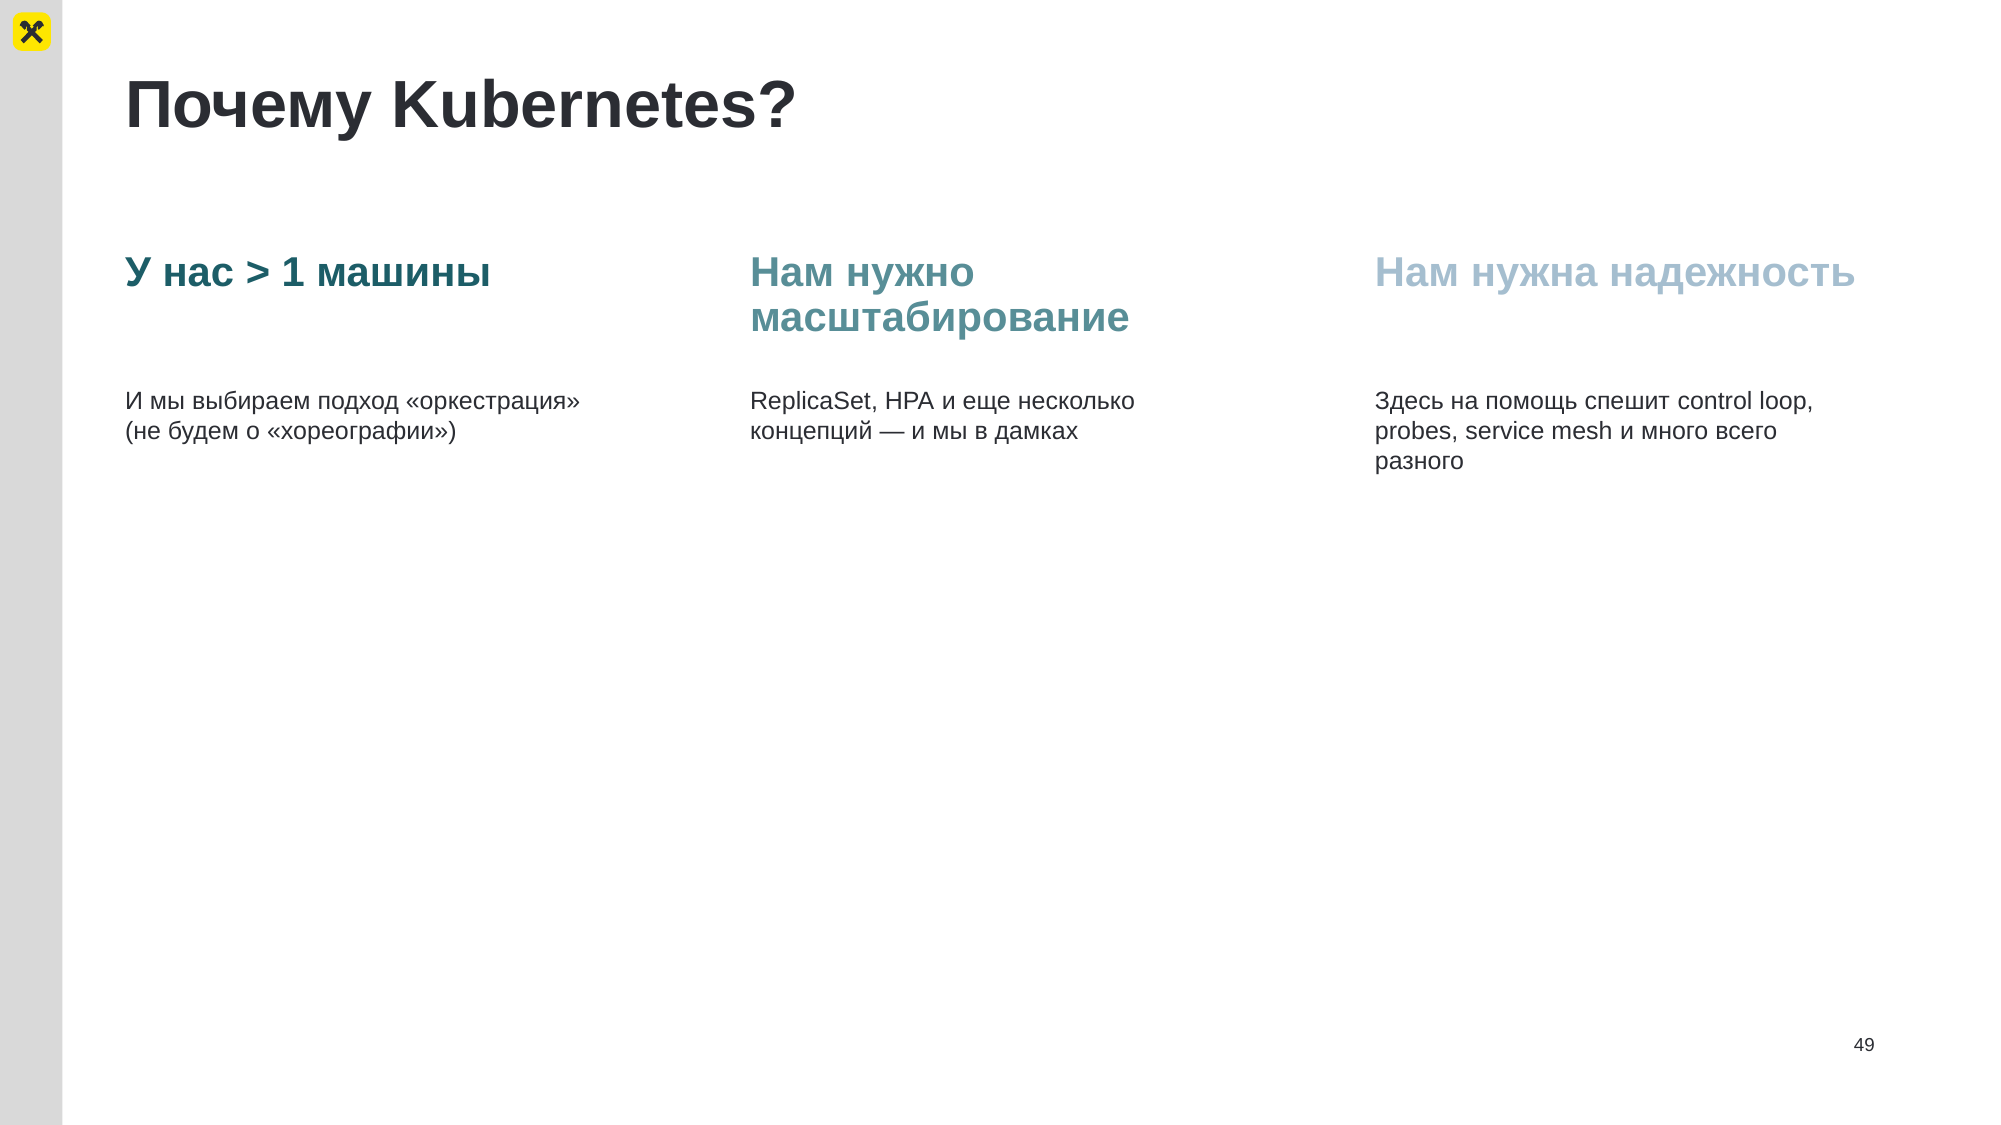

# Почему Kubernetes?

У нас > 1 машины

Нам нужно масштабирование

Нам нужна надежность

И мы выбираем подход «оркестрация» (не будем о «хореографии»)

ReplicaSet, HPA и еще несколько концепций — и мы в дамках

Здесь на помощь спешит control loop, probes, service mesh и много всего разного

49